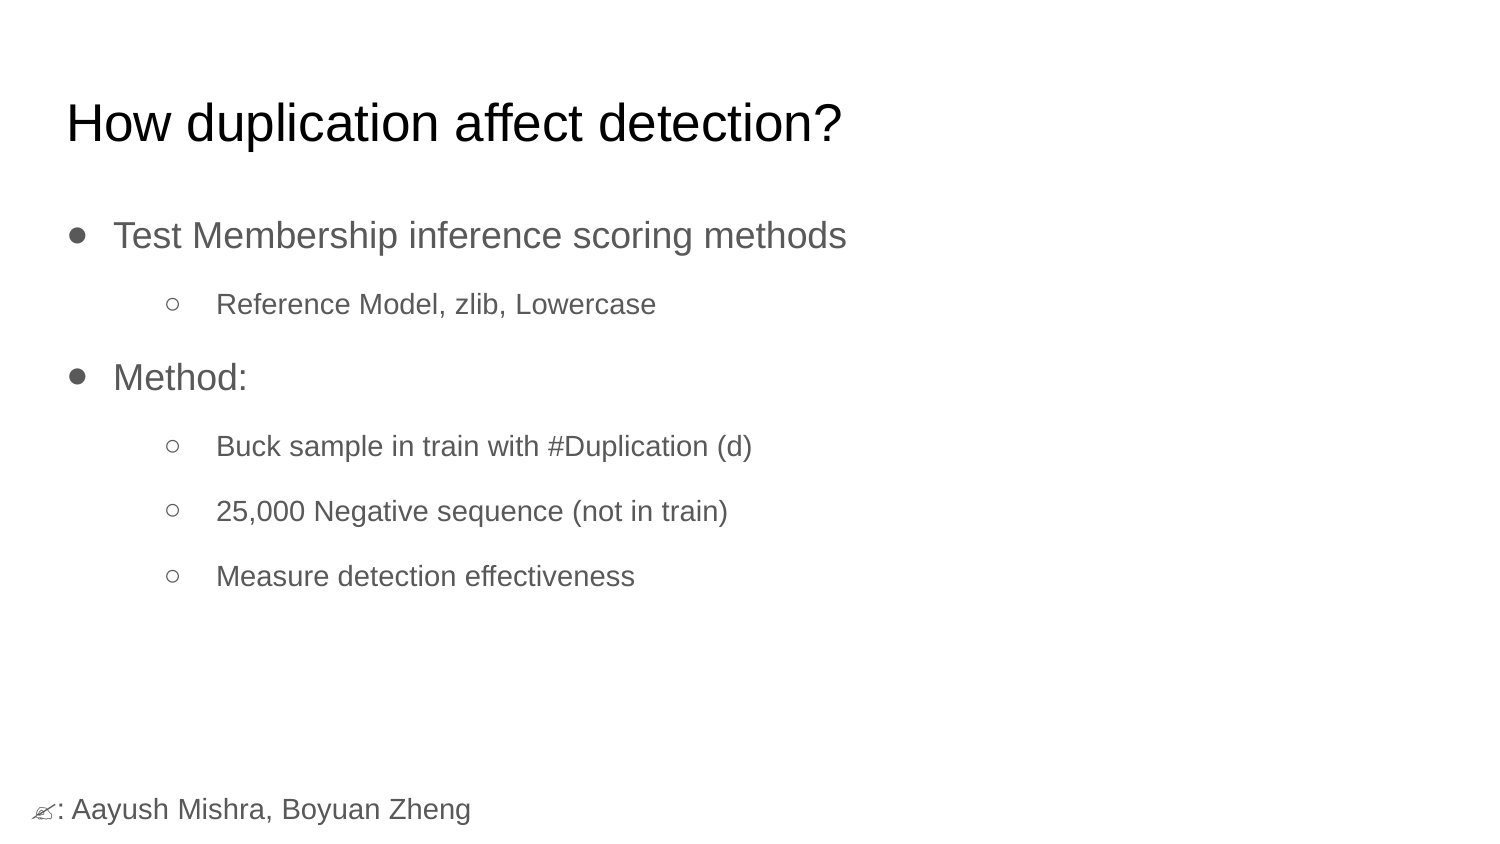

# How duplication affect detection?
Test Membership inference scoring methods
Reference Model, zlib, Lowercase
Method:
Buck sample in train with #Duplication (d)
25,000 Negative sequence (not in train)
Measure detection effectiveness
✍️: Aayush Mishra, Boyuan Zheng